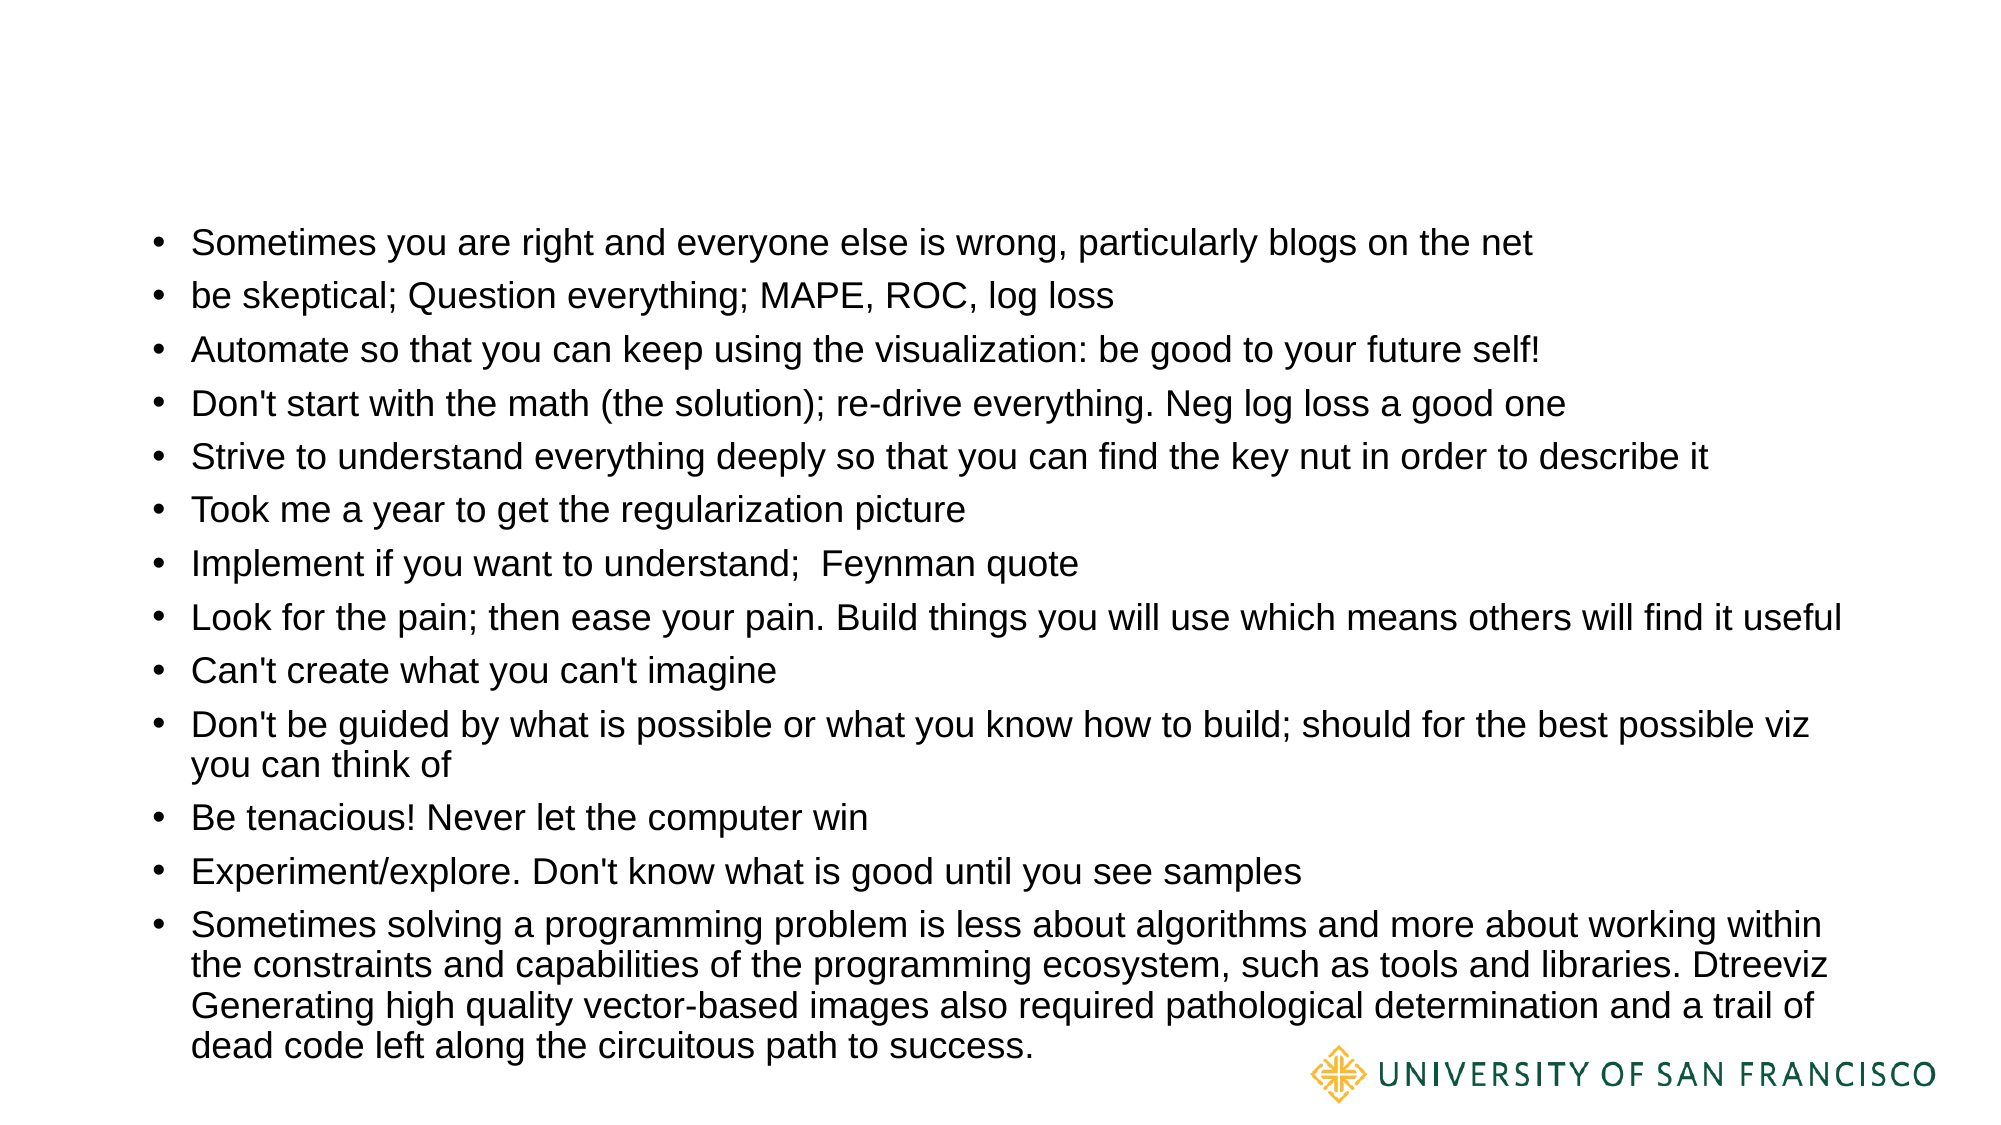

#
Sometimes you are right and everyone else is wrong, particularly blogs on the net
be skeptical; Question everything; MAPE, ROC, log loss
Automate so that you can keep using the visualization: be good to your future self!
Don't start with the math (the solution); re-drive everything. Neg log loss a good one
Strive to understand everything deeply so that you can find the key nut in order to describe it
Took me a year to get the regularization picture
Implement if you want to understand;  Feynman quote
Look for the pain; then ease your pain. Build things you will use which means others will find it useful
Can't create what you can't imagine
Don't be guided by what is possible or what you know how to build; should for the best possible viz you can think of
Be tenacious! Never let the computer win
Experiment/explore. Don't know what is good until you see samples
Sometimes solving a programming problem is less about algorithms and more about working within the constraints and capabilities of the programming ecosystem, such as tools and libraries. Dtreeviz Generating high quality vector-based images also required pathological determination and a trail of dead code left along the circuitous path to success.